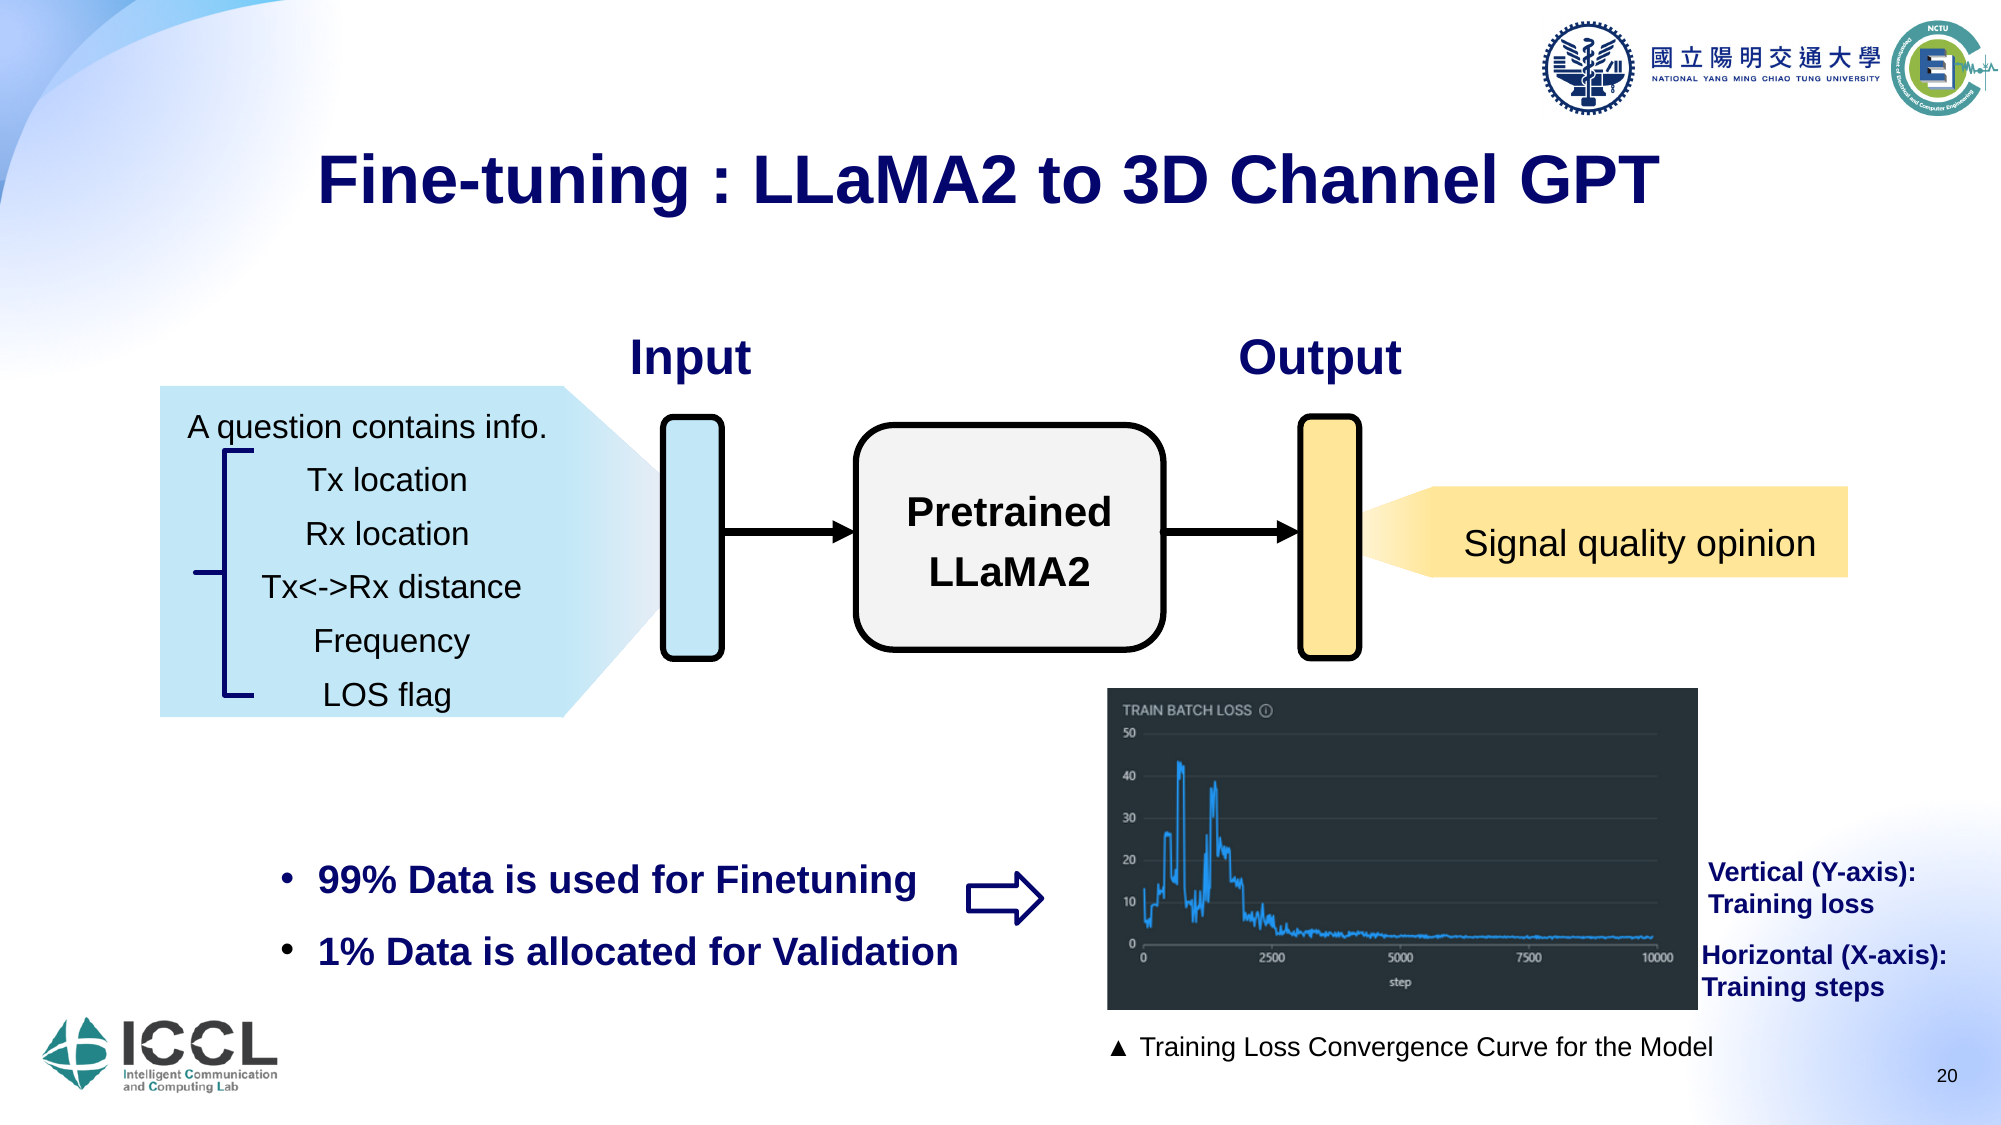

Fine-tuning : LLaMA2 to 3D Channel GPT
Input
Output

A question contains info.

Pretrained
LLaMA2

Tx location
Rx location
Tx<->Rx distance
Frequency
LOS flag

Signal quality opinion

99% Data is used for Finetuning
1% Data is allocated for Validation
Vertical (Y-axis): Training loss

Horizontal (X-axis): Training steps

▲ Training Loss Convergence Curve for the Model

20